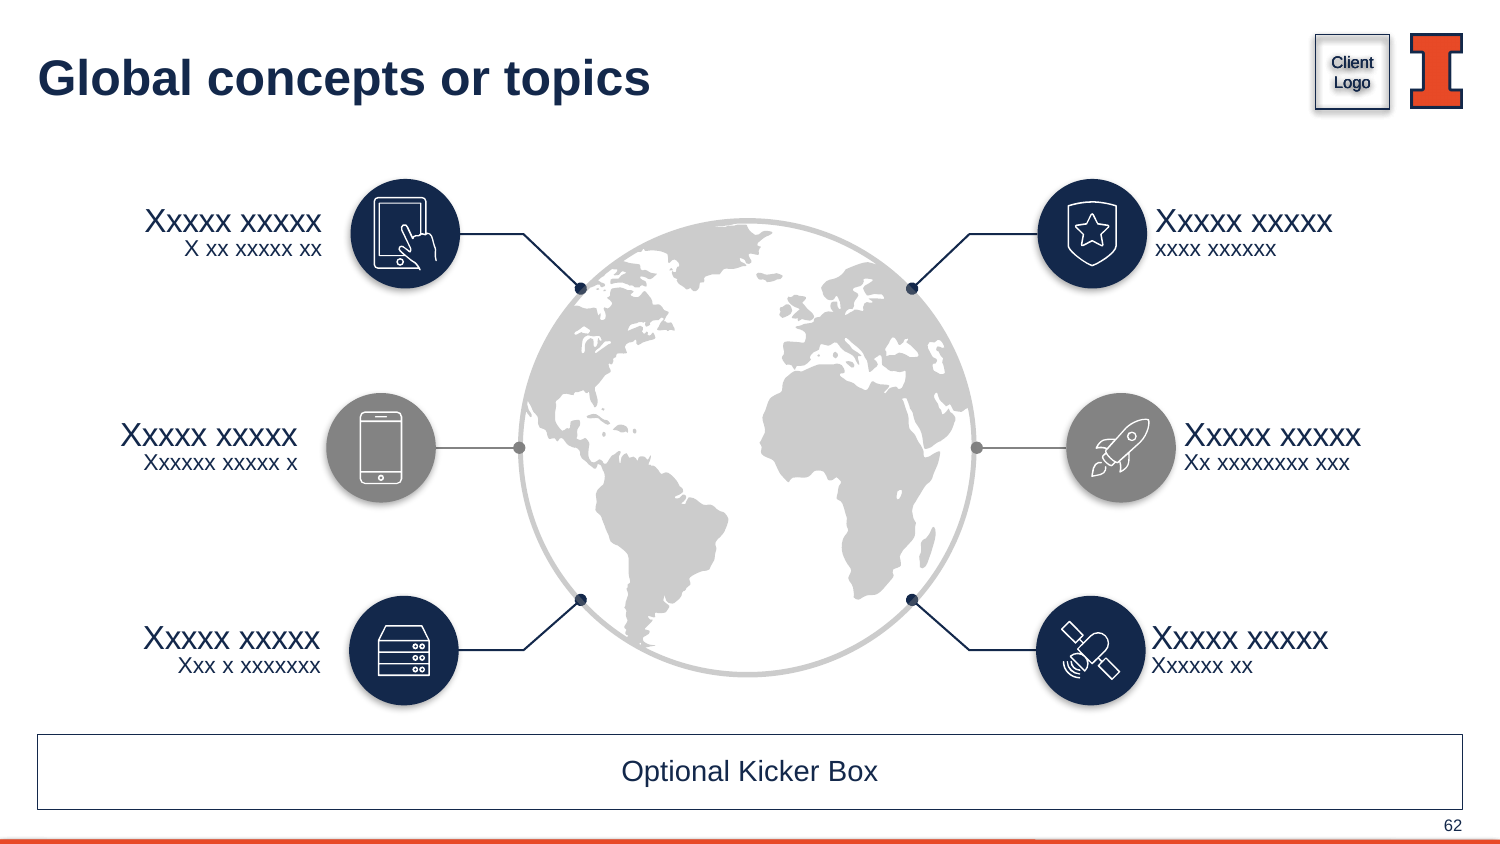

# Global concepts or topics

Xxxxx xxxxx
X xx xxxxx xx
Xxxxx xxxxx
xxxx xxxxxx

Xxxxx xxxxx
Xxxxxx xxxxx x
Xxxxx xxxxx
Xx xxxxxxxx xxx

Xxxxx xxxxx
Xxx x xxxxxxx
Xxxxx xxxxx
Xxxxxx xx

Optional Kicker Box

62